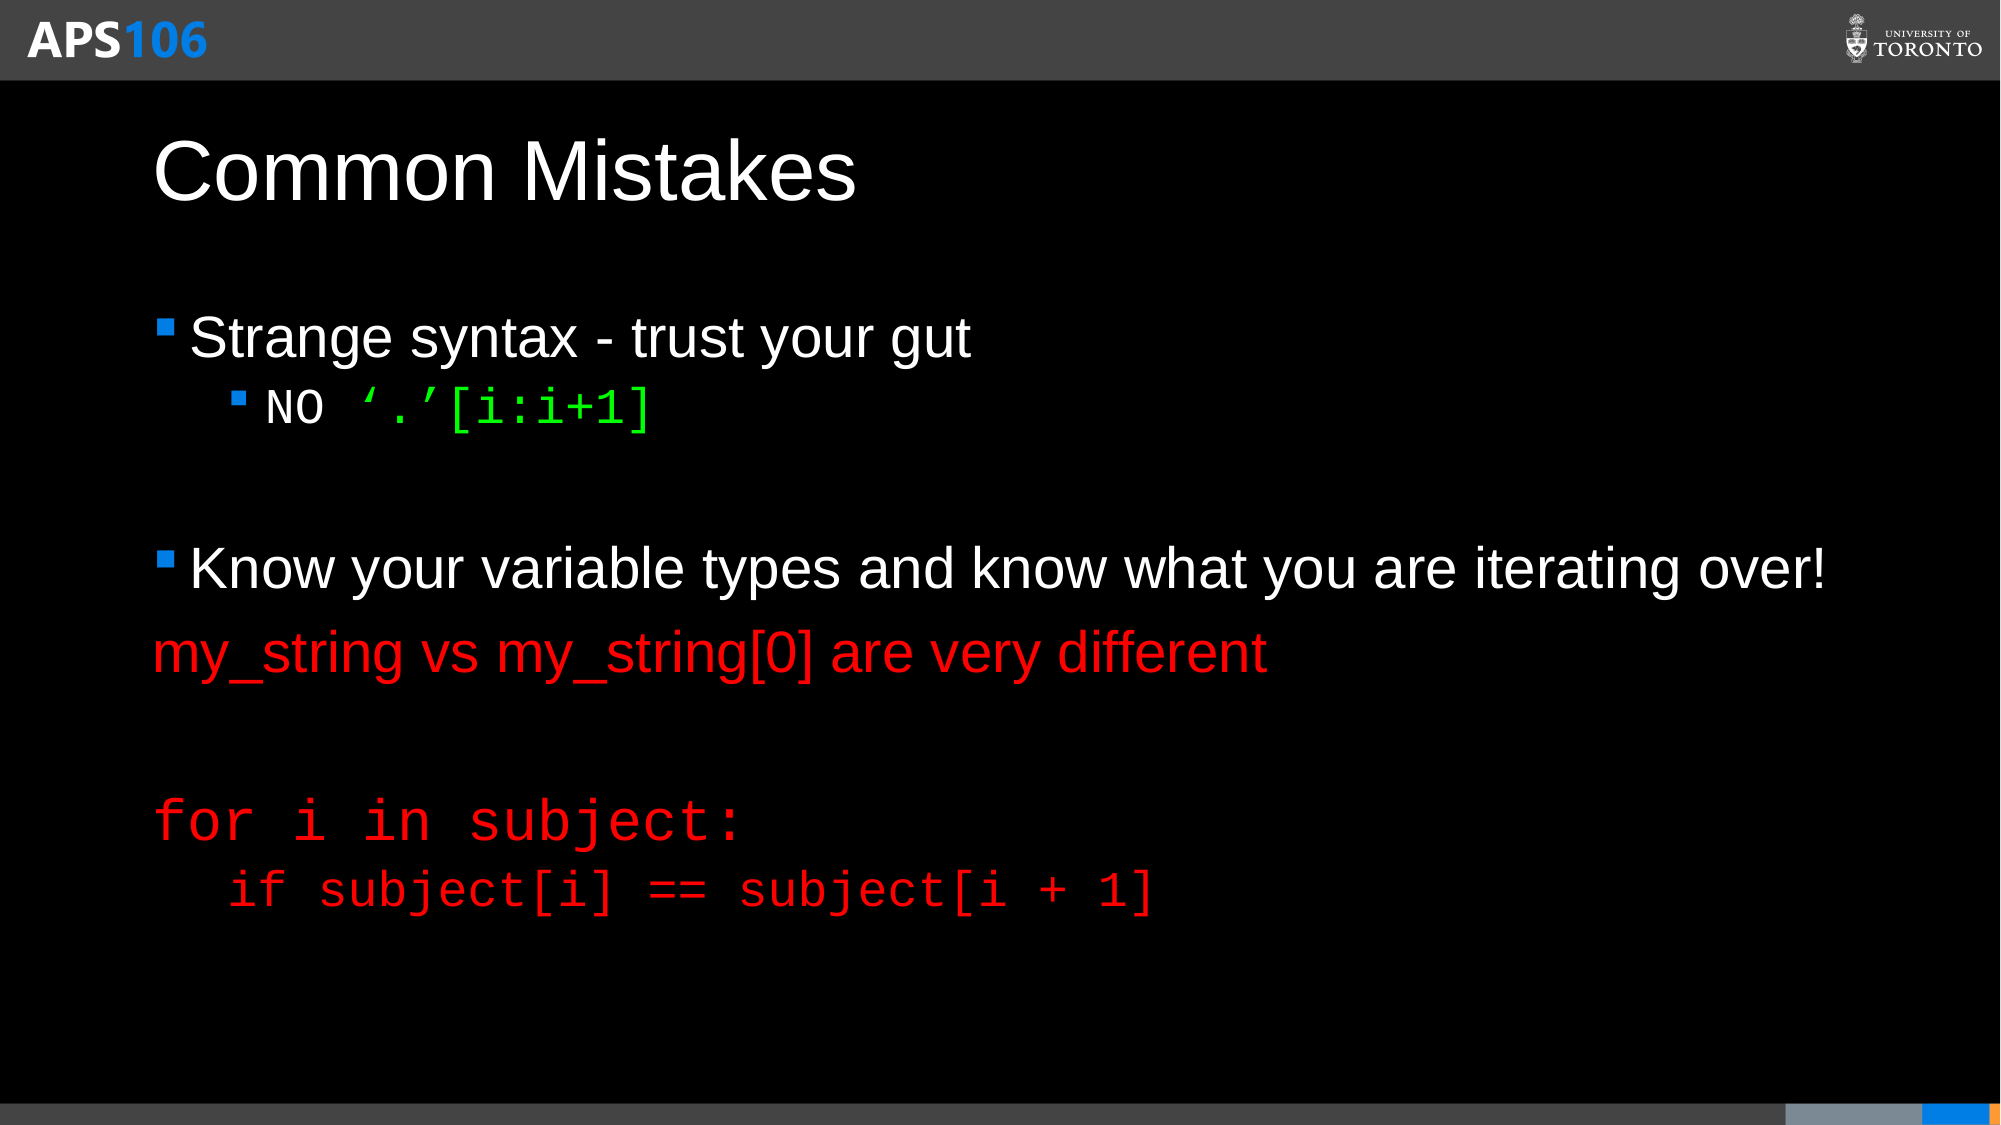

# Common Mistakes
Strange syntax - trust your gut
NO ‘.’[i:i+1]

Know your variable types and know what you are iterating over!
my_string vs my_string[0] are very different

for i in subject:
if subject[i] == subject[i + 1]